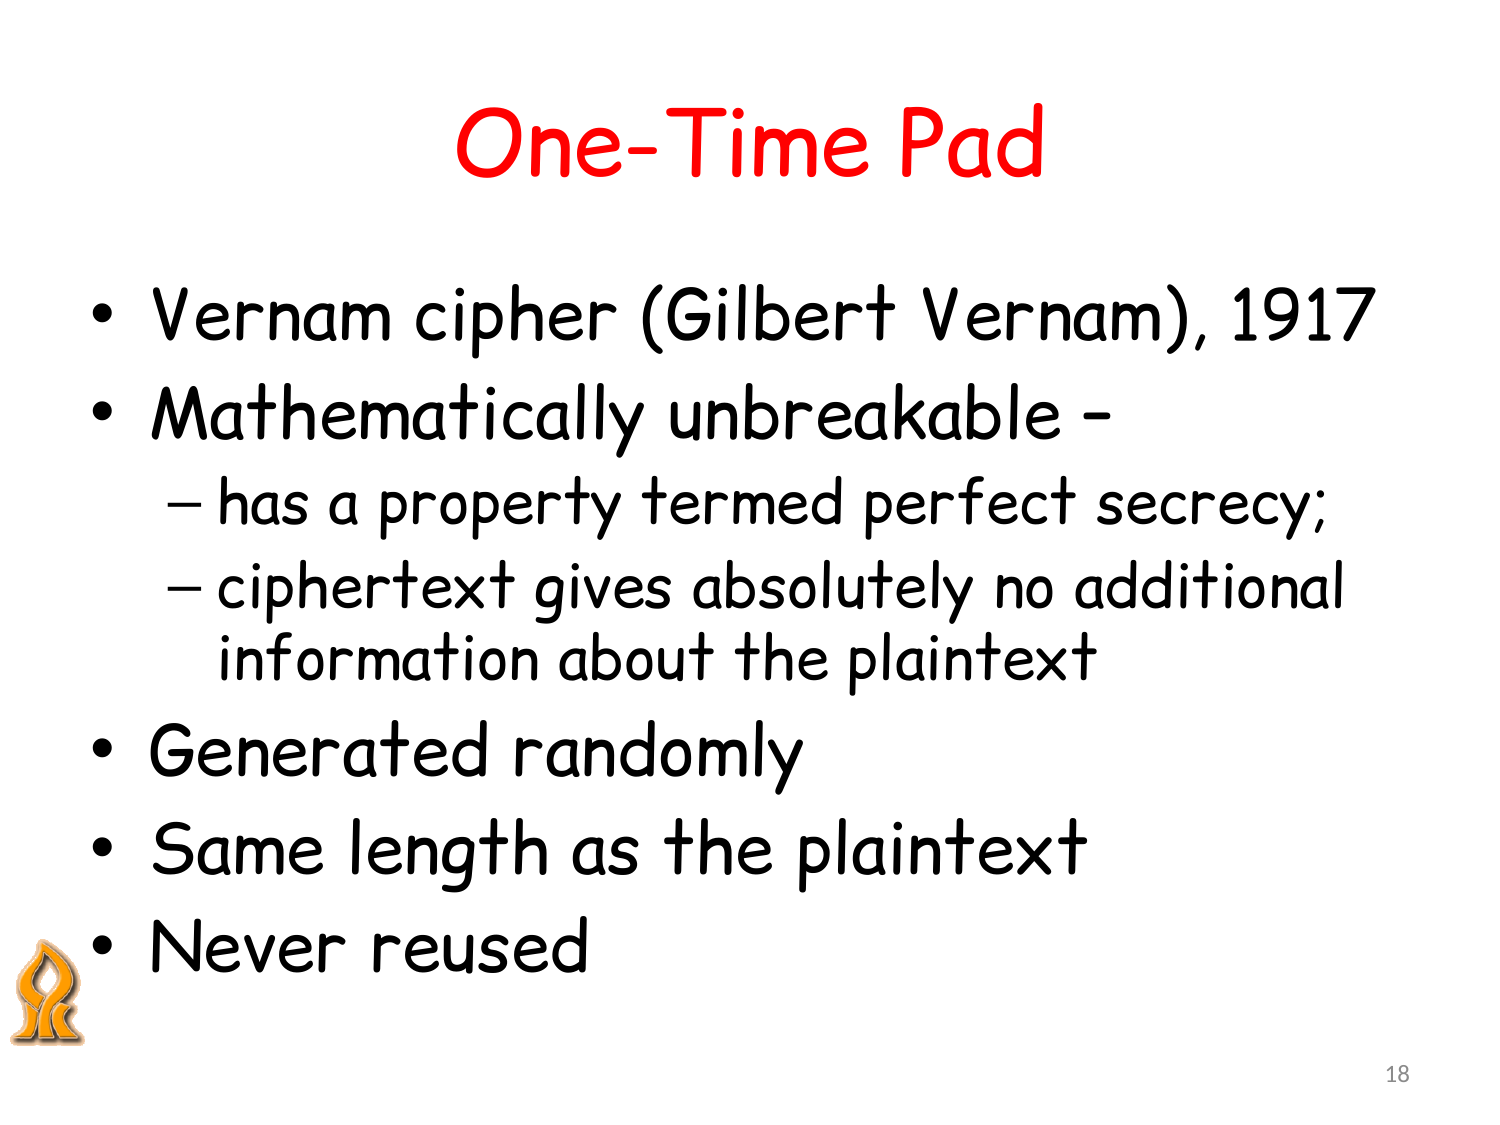

# One-Time Pad
Vernam cipher (Gilbert Vernam), 1917
Mathematically unbreakable –
has a property termed perfect secrecy;
ciphertext gives absolutely no additional information about the plaintext
Generated randomly
Same length as the plaintext
Never reused
18